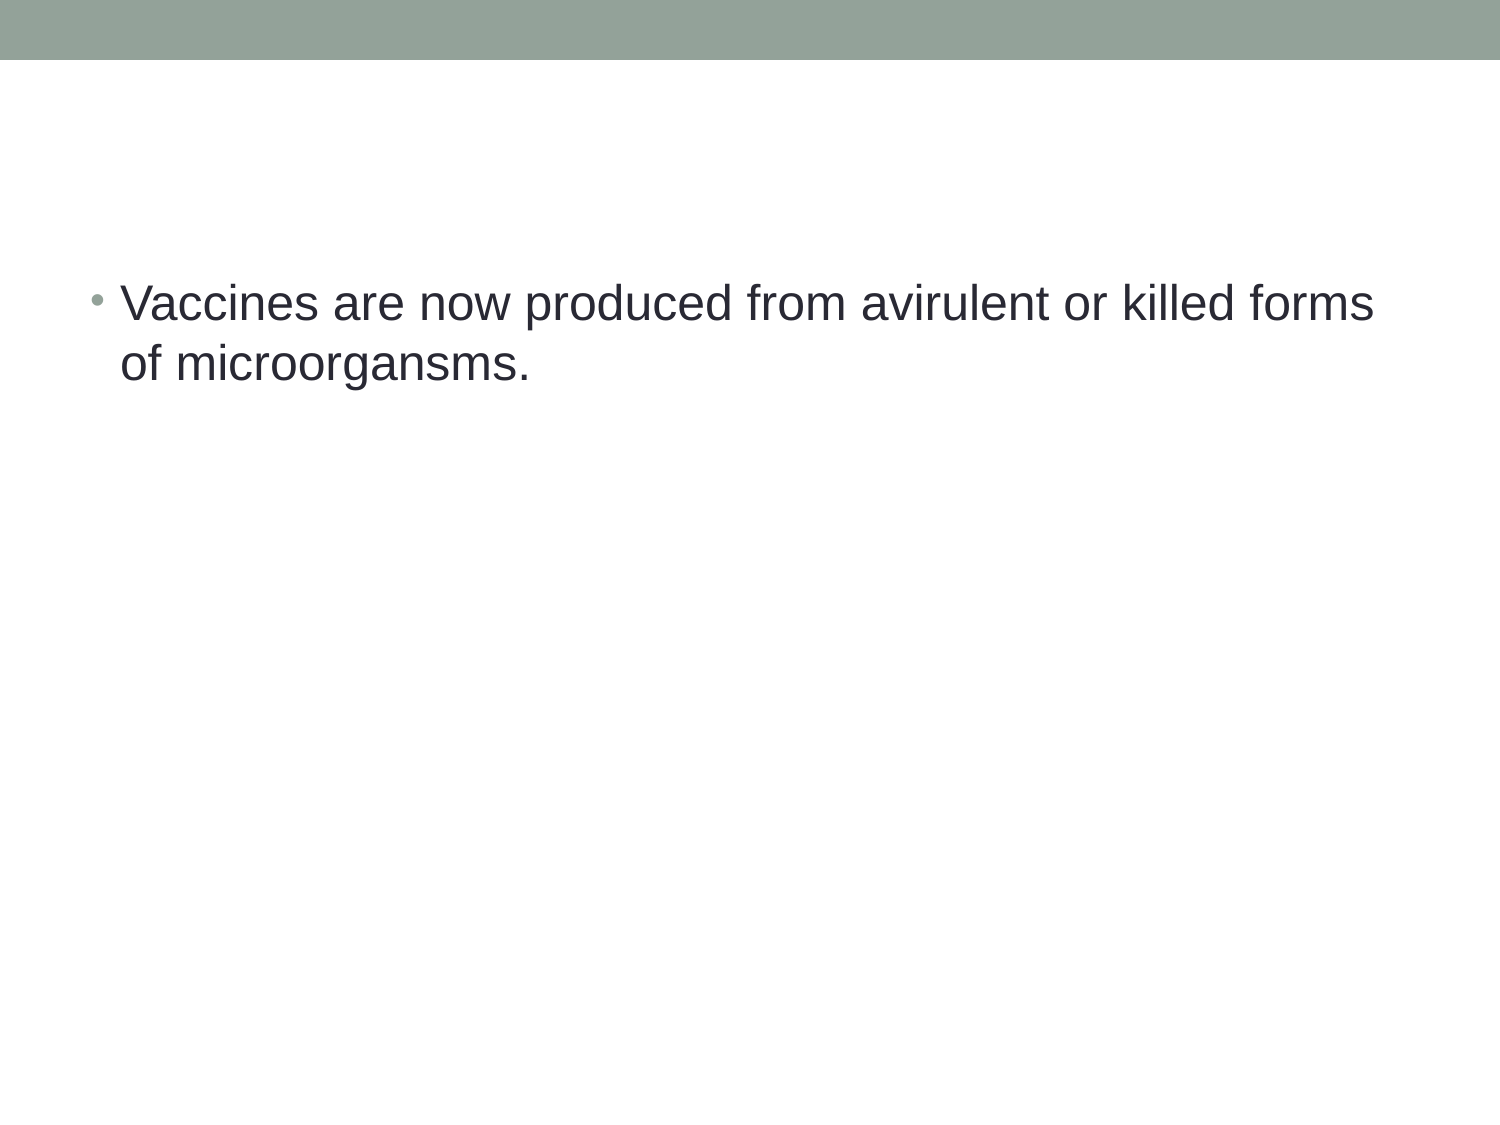

#
Vaccines are now produced from avirulent or killed forms of microorgansms.